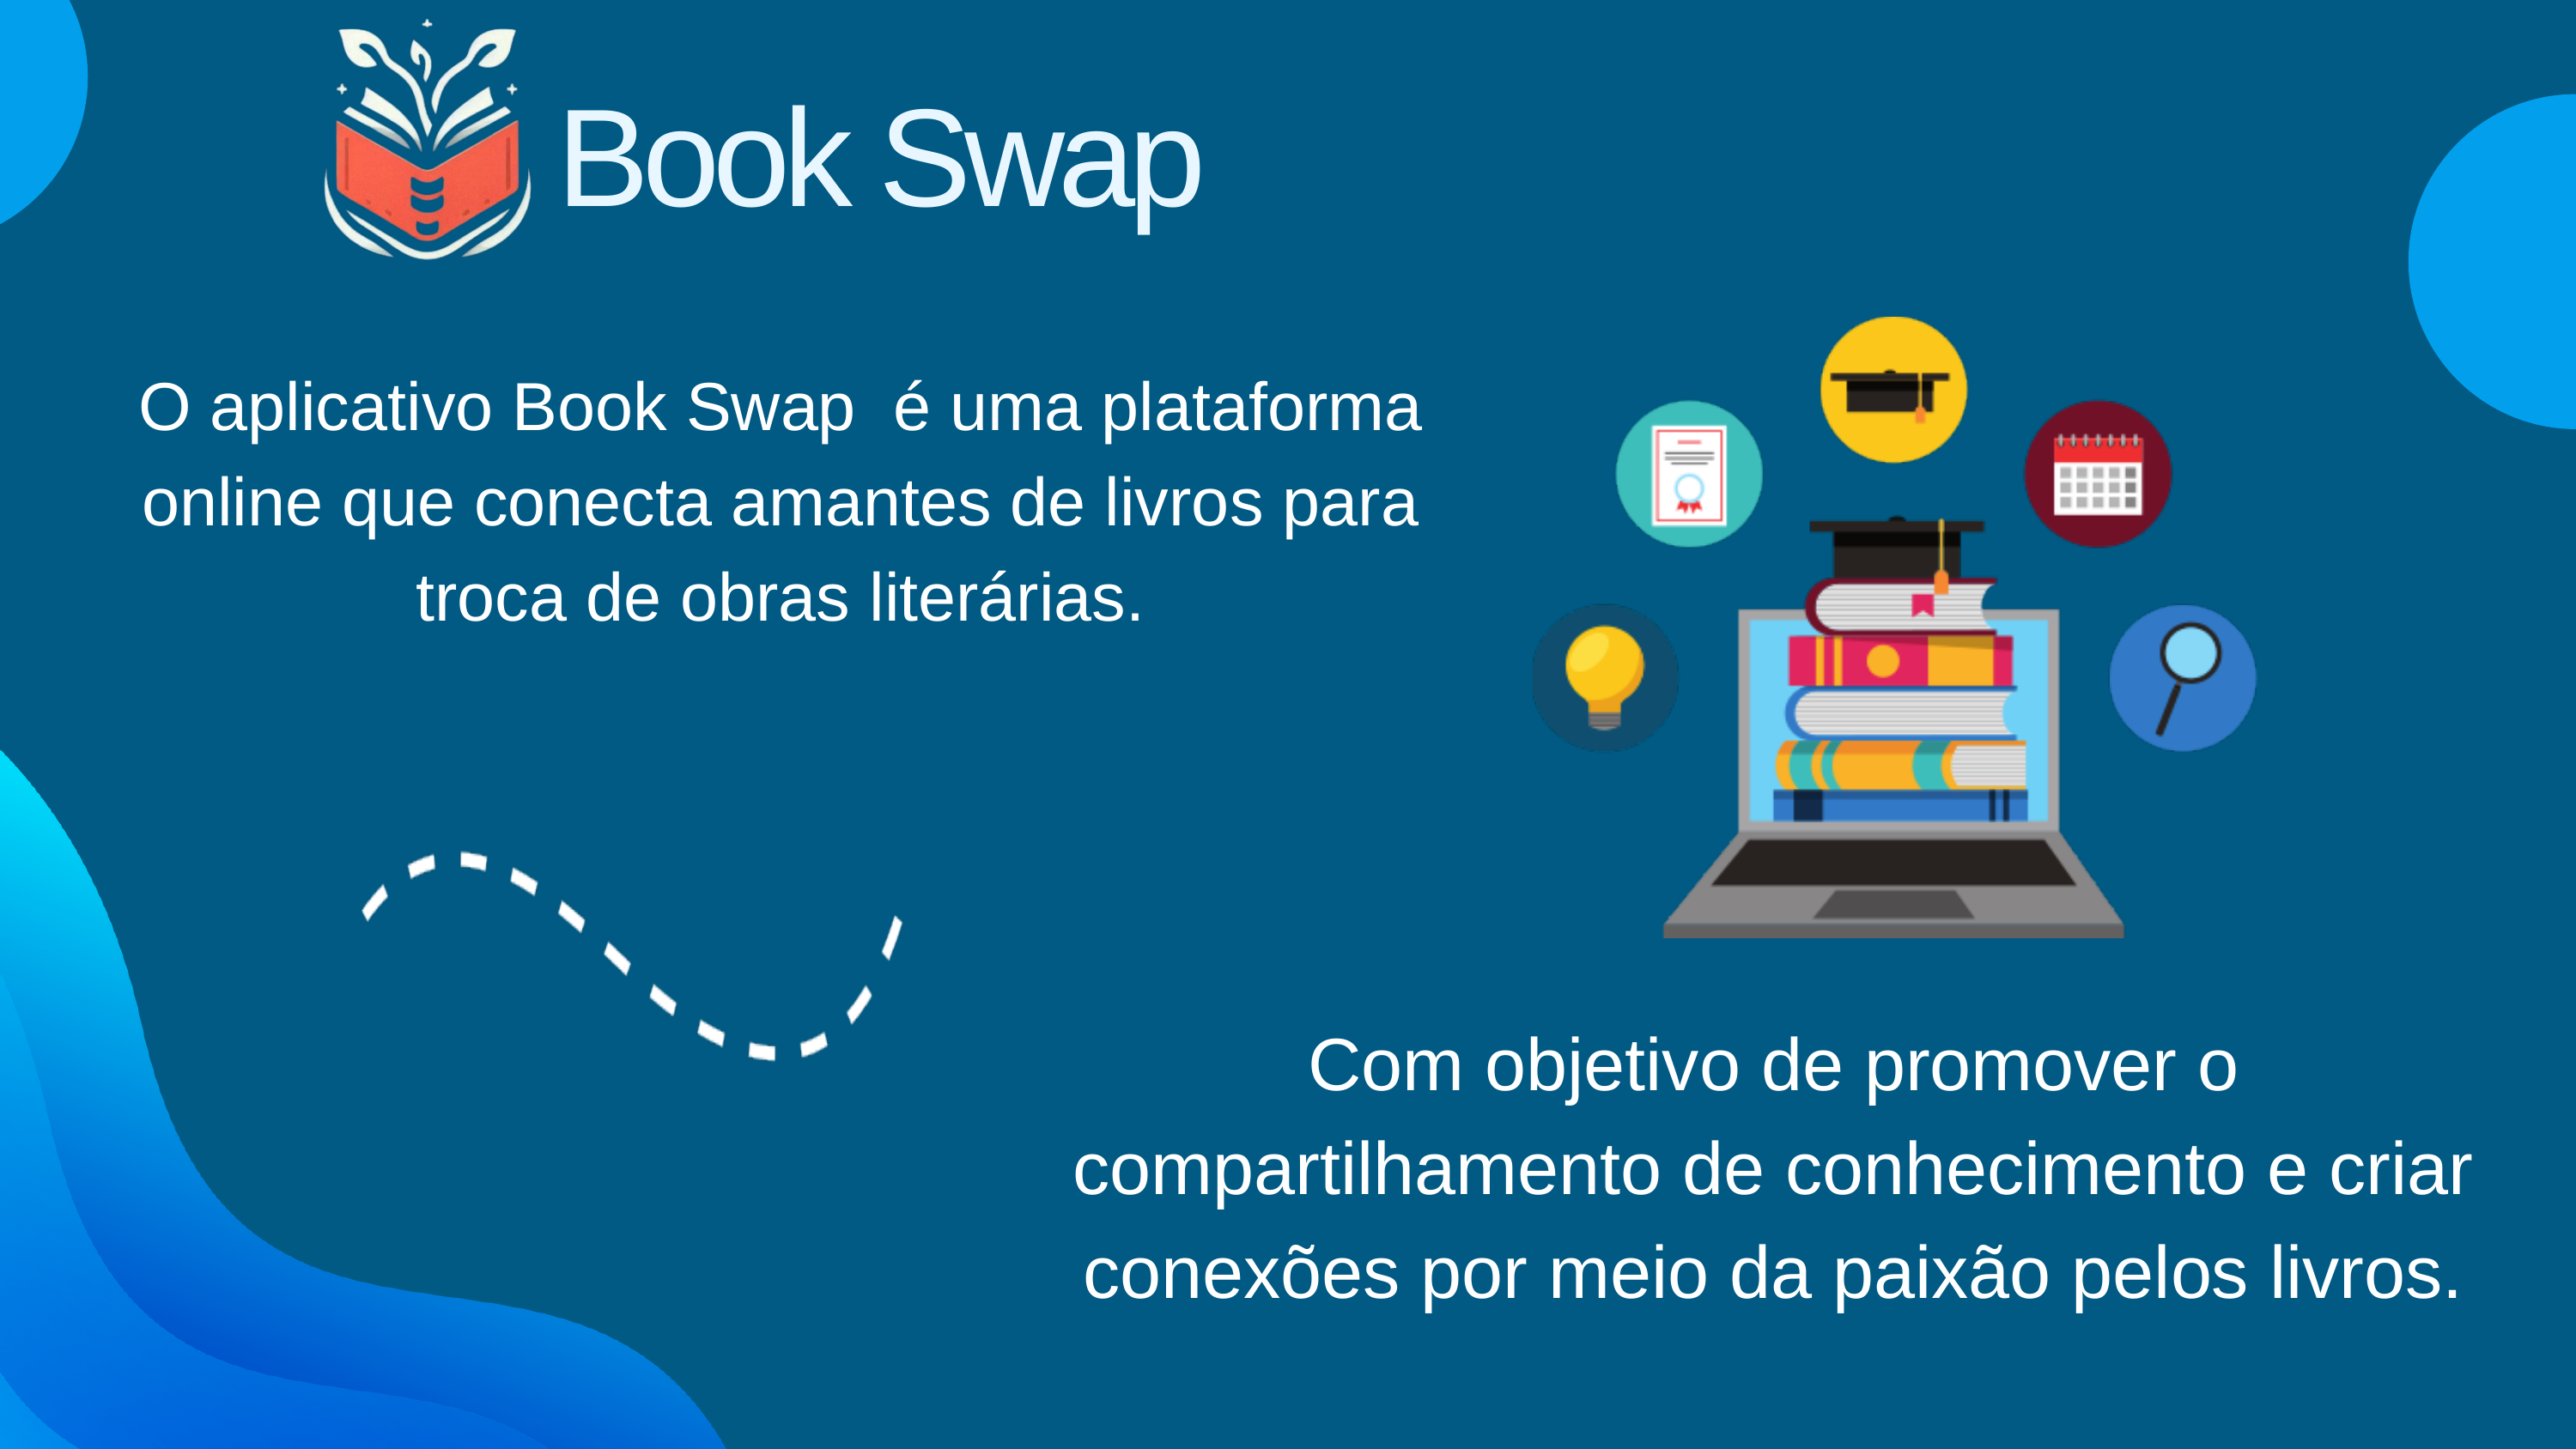

Book Swap

O aplicativo Book Swap  é uma plataforma online que conecta amantes de livros para troca de obras literárias.

Com objetivo de promover o compartilhamento de conhecimento e criar conexões por meio da paixão pelos livros.